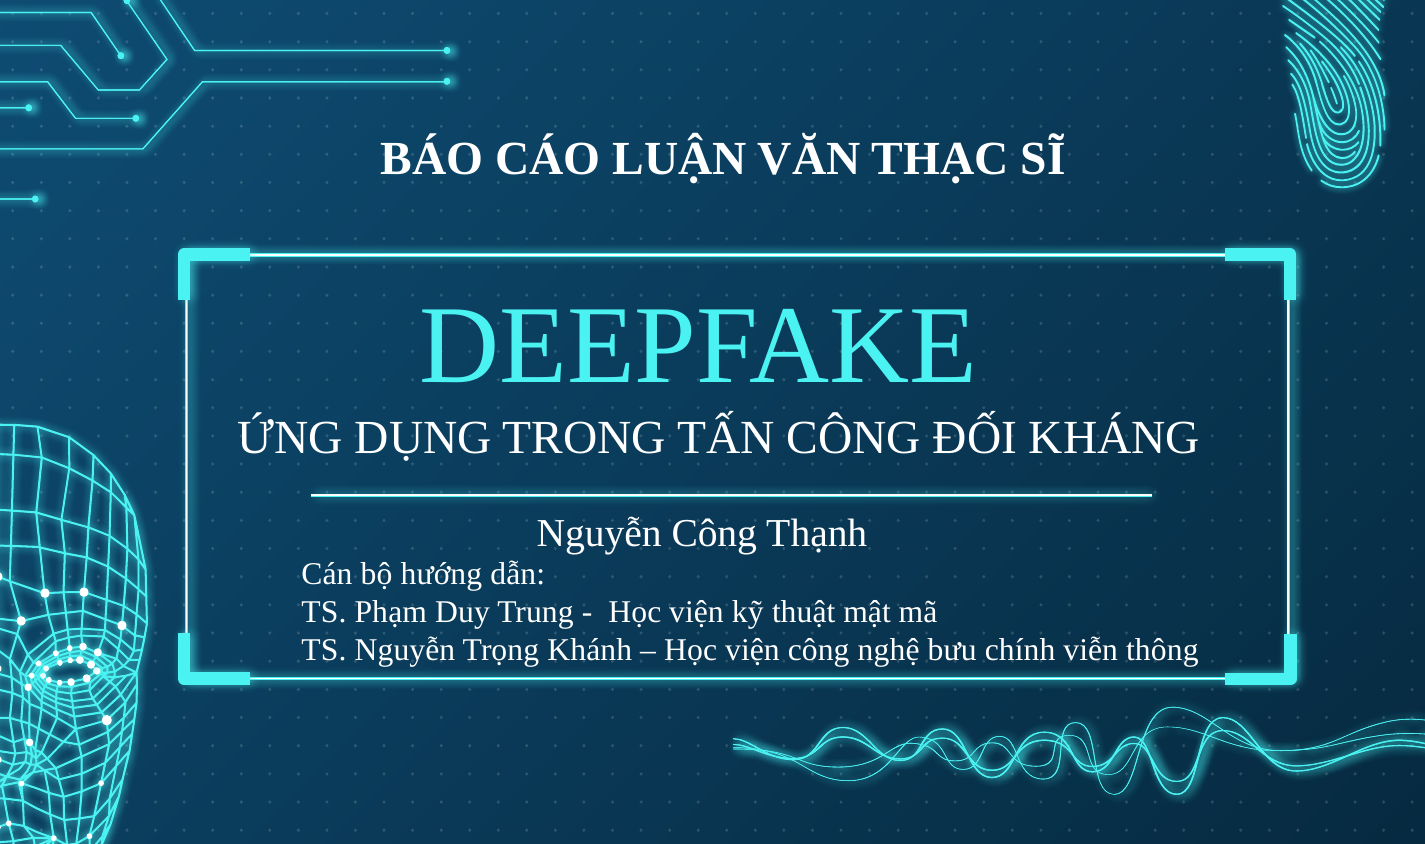

BÁO CÁO LUẬN VĂN THẠC SĨ

# DEEPFAKE ỨNG DỤNG TRONG TẤN CÔNG ĐỐI KHÁNG
Nguyễn Công Thạnh
Cán bộ hướng dẫn:
TS. Phạm Duy Trung -  Học viện kỹ thuật mật mã
TS. Nguyễn Trọng Khánh – Học viện công nghệ bưu chính viễn thông